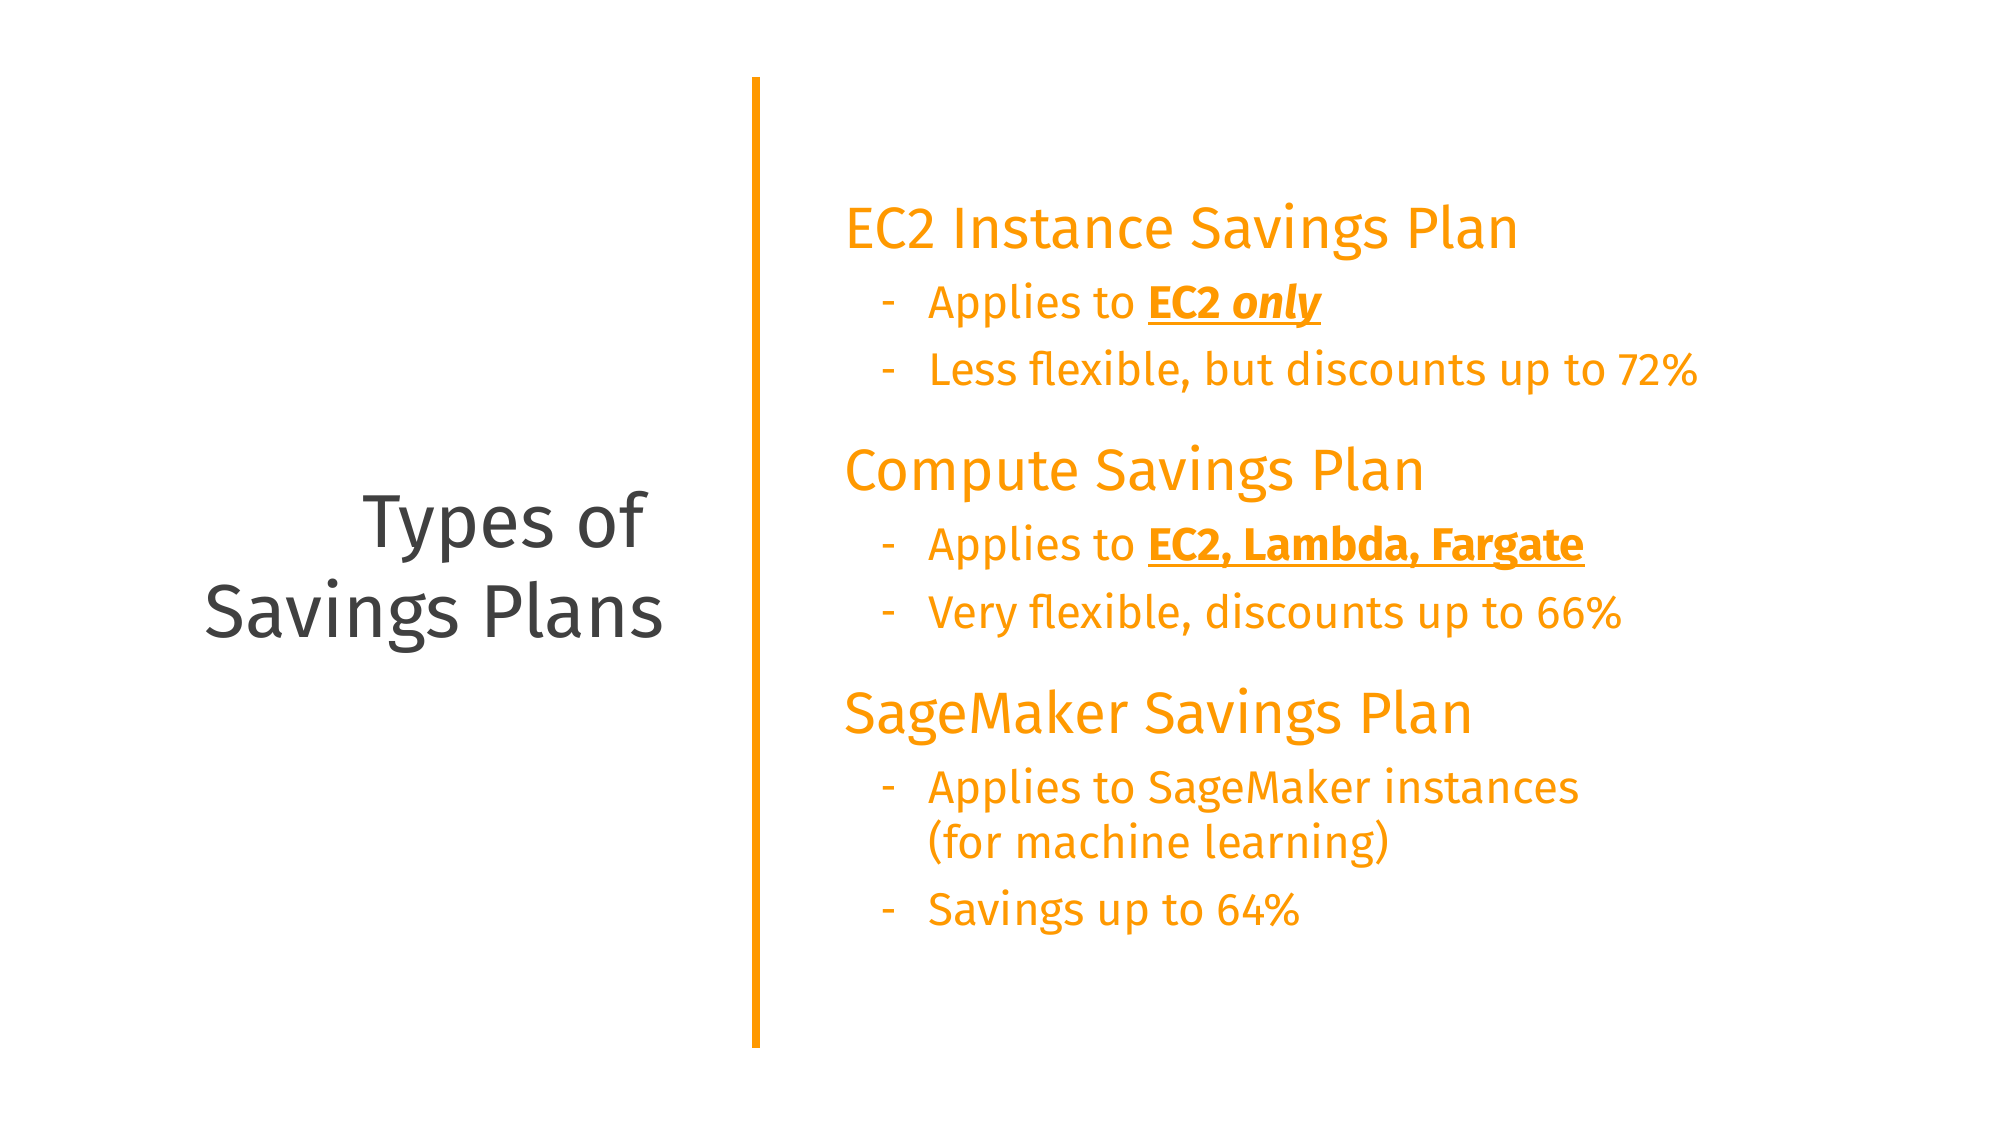

Types of
Savings Plans
EC2 Instance Savings Plan
Applies to EC2 only
Less flexible, but discounts up to 72%
Compute Savings Plan
Applies to EC2, Lambda, Fargate
Very flexible, discounts up to 66%
SageMaker Savings Plan
Applies to SageMaker instances
(for machine learning)
Savings up to 64%